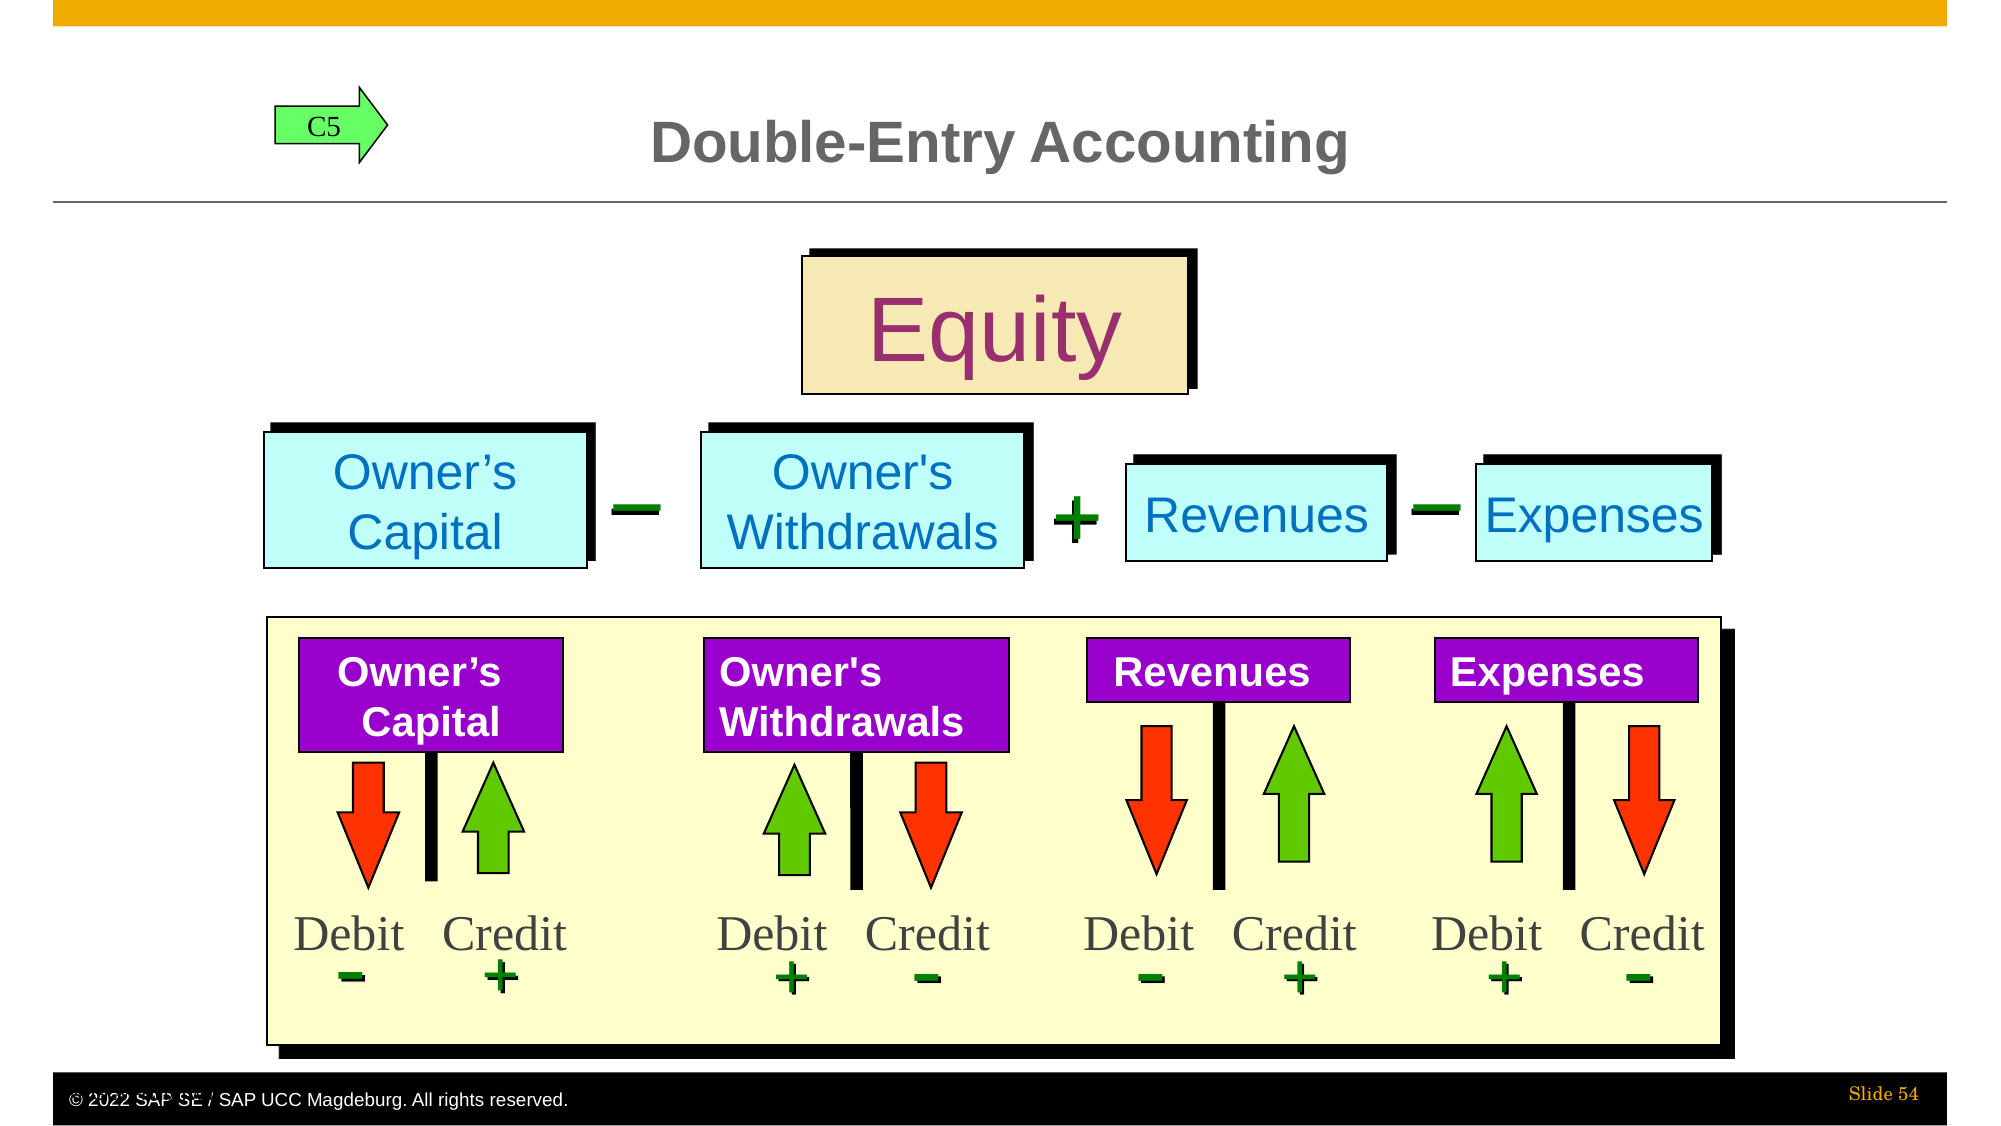

# Double-Entry Accounting
C5
Equity
_
_
Owner’s
Capital
Owner's Withdrawals
+
Revenues
Expenses

Owner’s   Capital
Owner's Withdrawals
 Revenues
Expenses

Debit   Credit
Debit   Credit
Debit   Credit
Debit   Credit
  -     +
  +      -
  -     +
  +      -